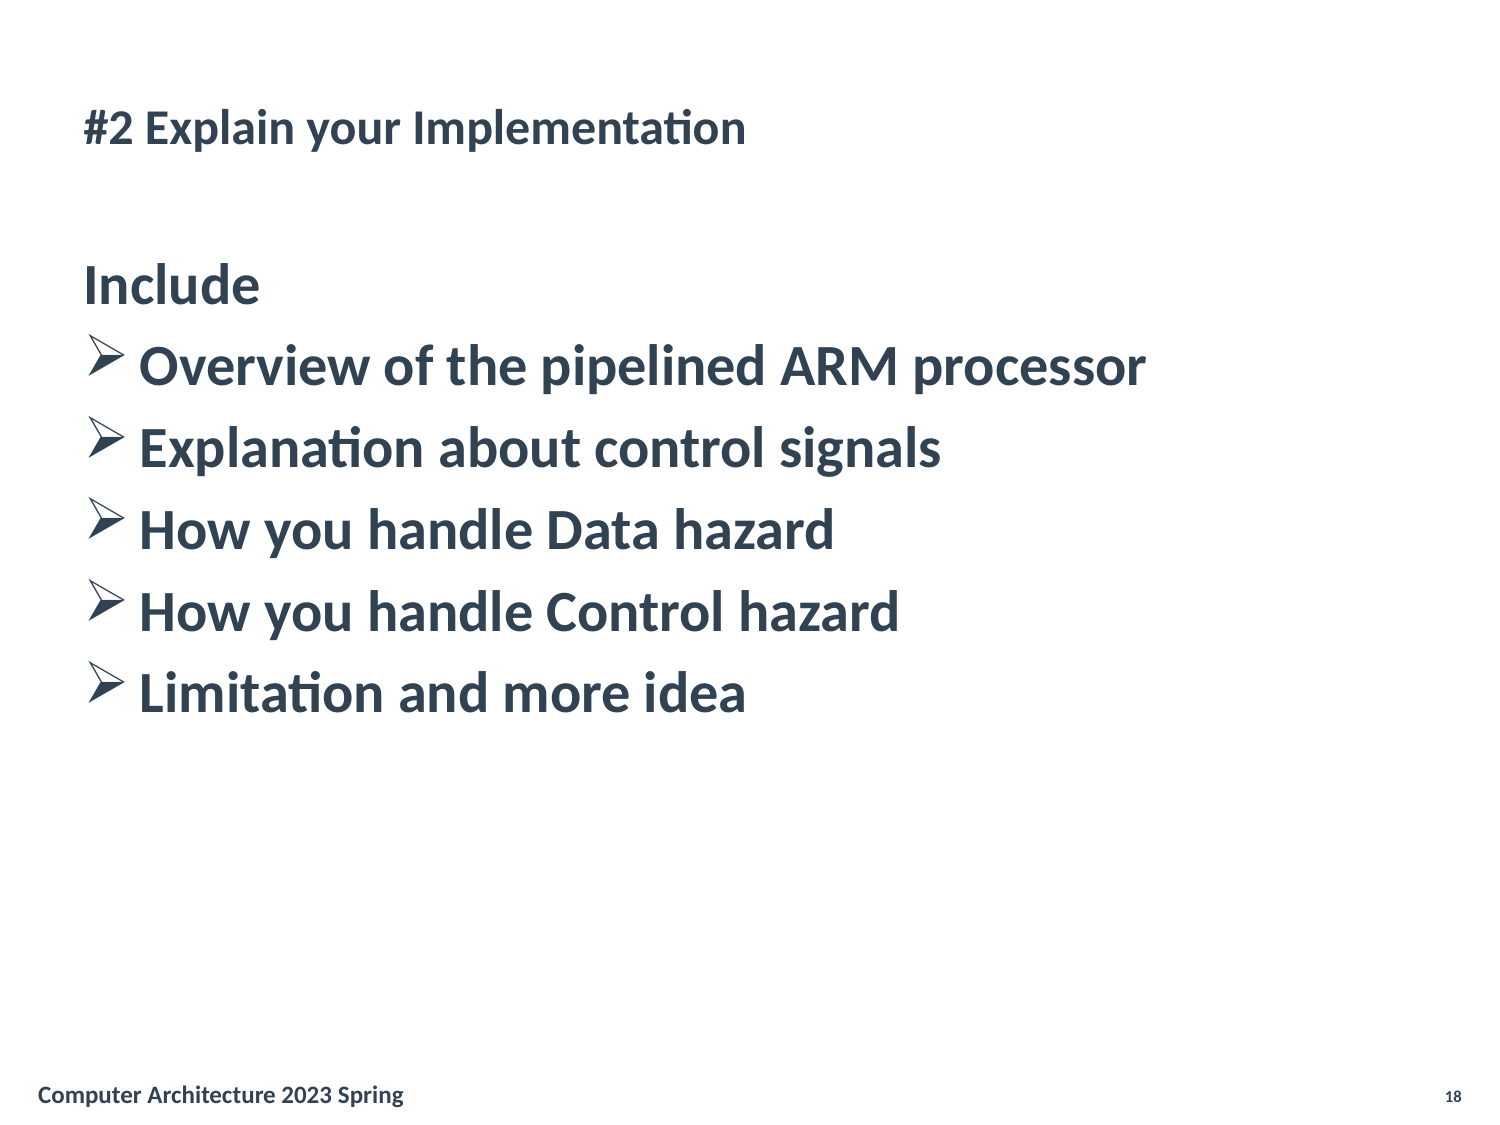

# #2 Explain your Implementation
Include
Overview of the pipelined ARM processor
Explanation about control signals
How you handle Data hazard
How you handle Control hazard
Limitation and more idea